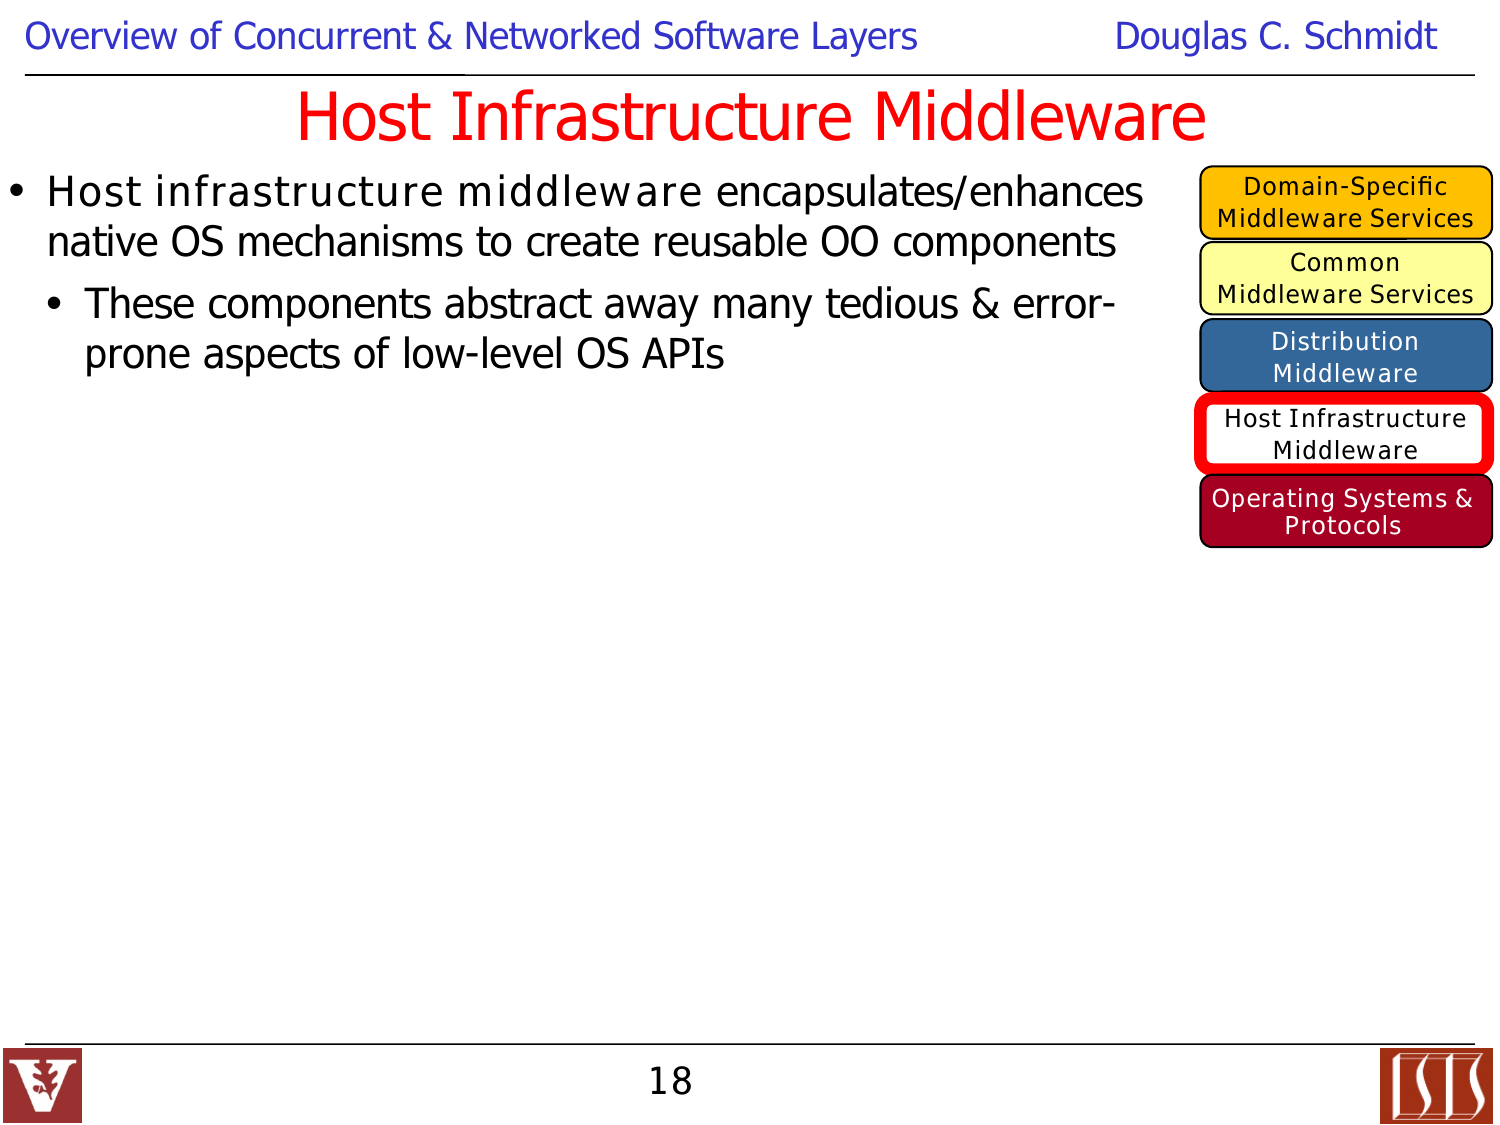

# Host Infrastructure Middleware
Host infrastructure middleware encapsulates/enhances native OS mechanisms to create reusable OO components
These components abstract away many tedious & error-prone aspects of low-level OS APIs

Domain-Specific
Middleware Services

Common
Middleware Services

Distribution
Middleware

Host Infrastructure
Middleware

Operating Systems & Protocols